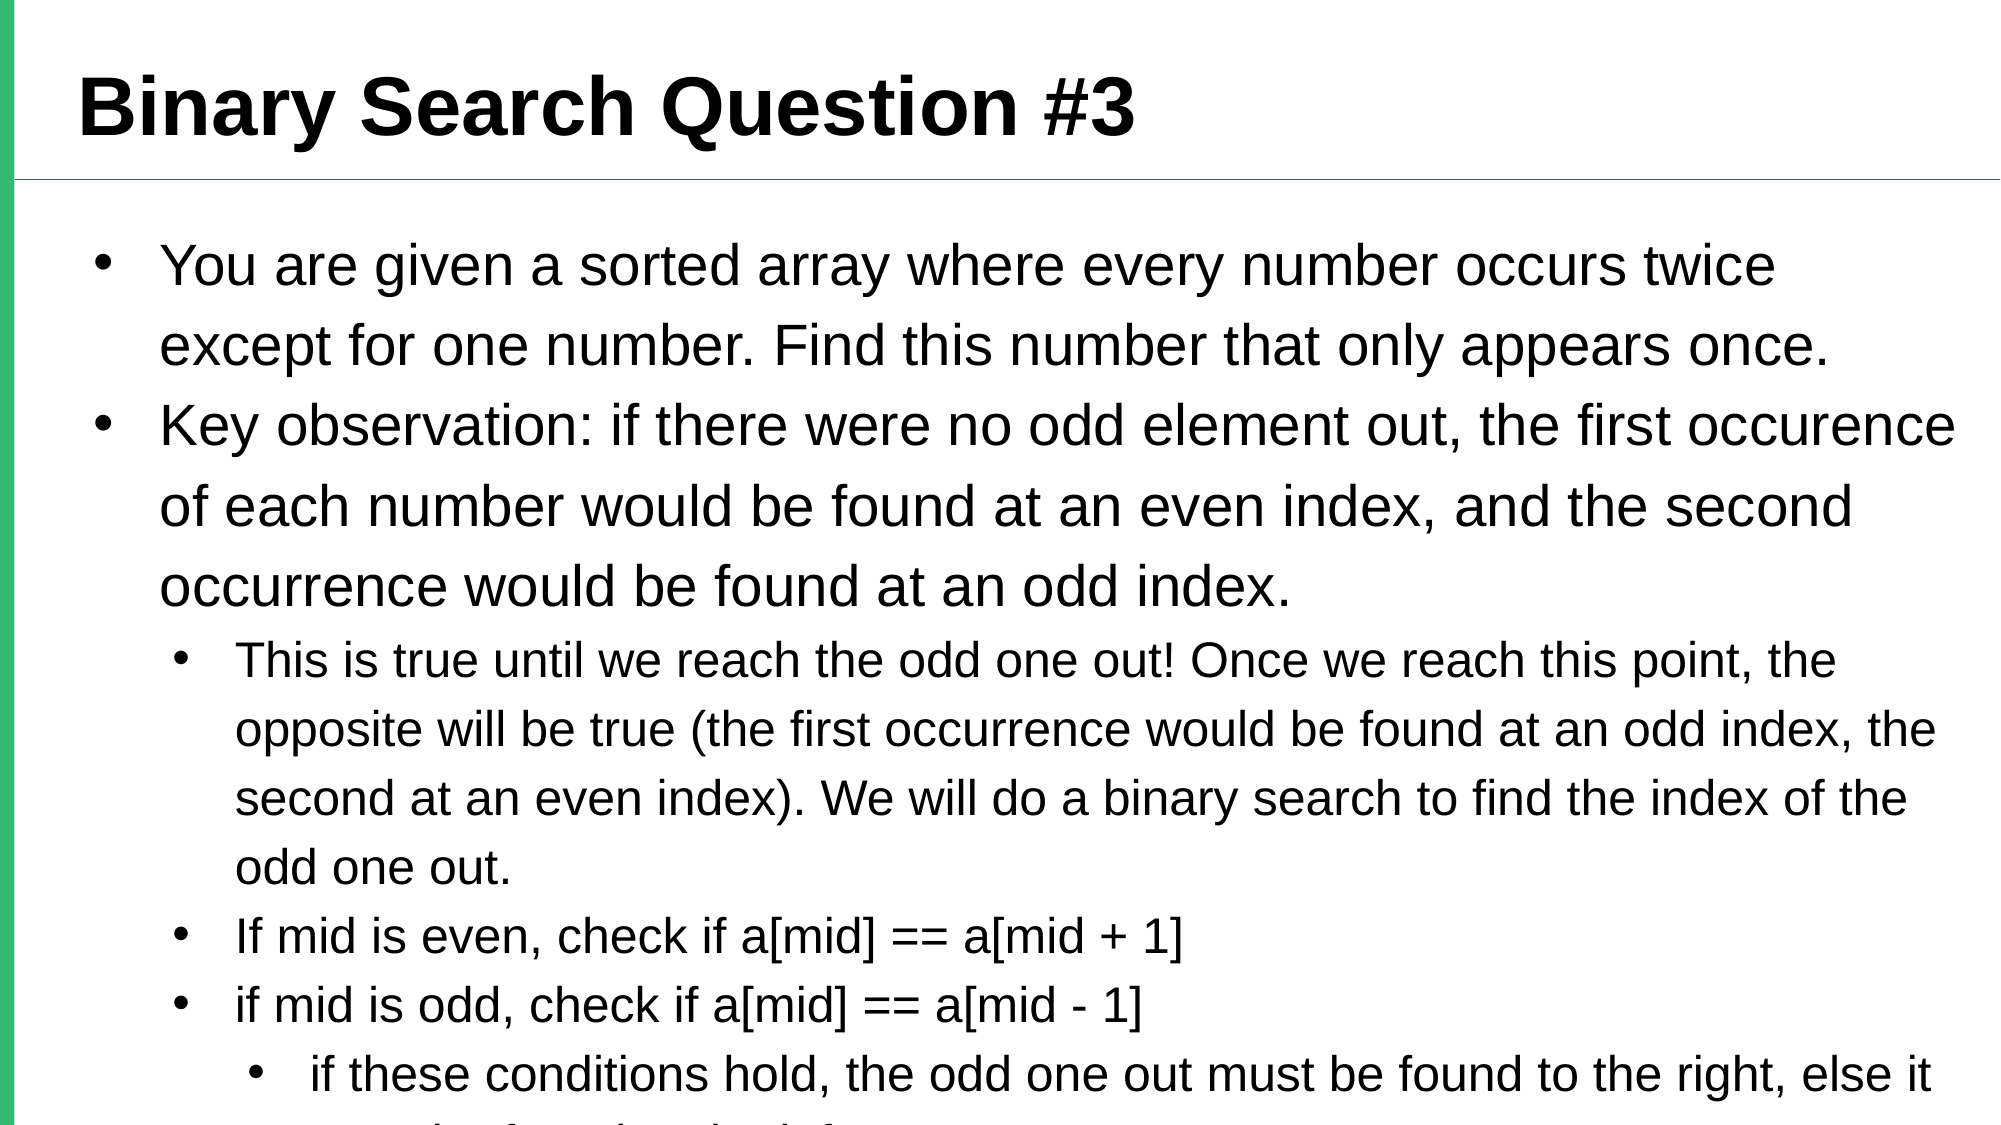

Binary Search Question #3

You are given a sorted array where every number occurs twice except for one number. Find this number that only appears once.
Key observation: if there were no odd element out, the first occurence of each number would be found at an even index, and the second occurrence would be found at an odd index.
This is true until we reach the odd one out! Once we reach this point, the opposite will be true (the first occurrence would be found at an odd index, the second at an even index). We will do a binary search to find the index of the odd one out.
If mid is even, check if a[mid] == a[mid + 1]
if mid is odd, check if a[mid] == a[mid - 1]
if these conditions hold, the odd one out must be found to the right, else it must be found to the left!